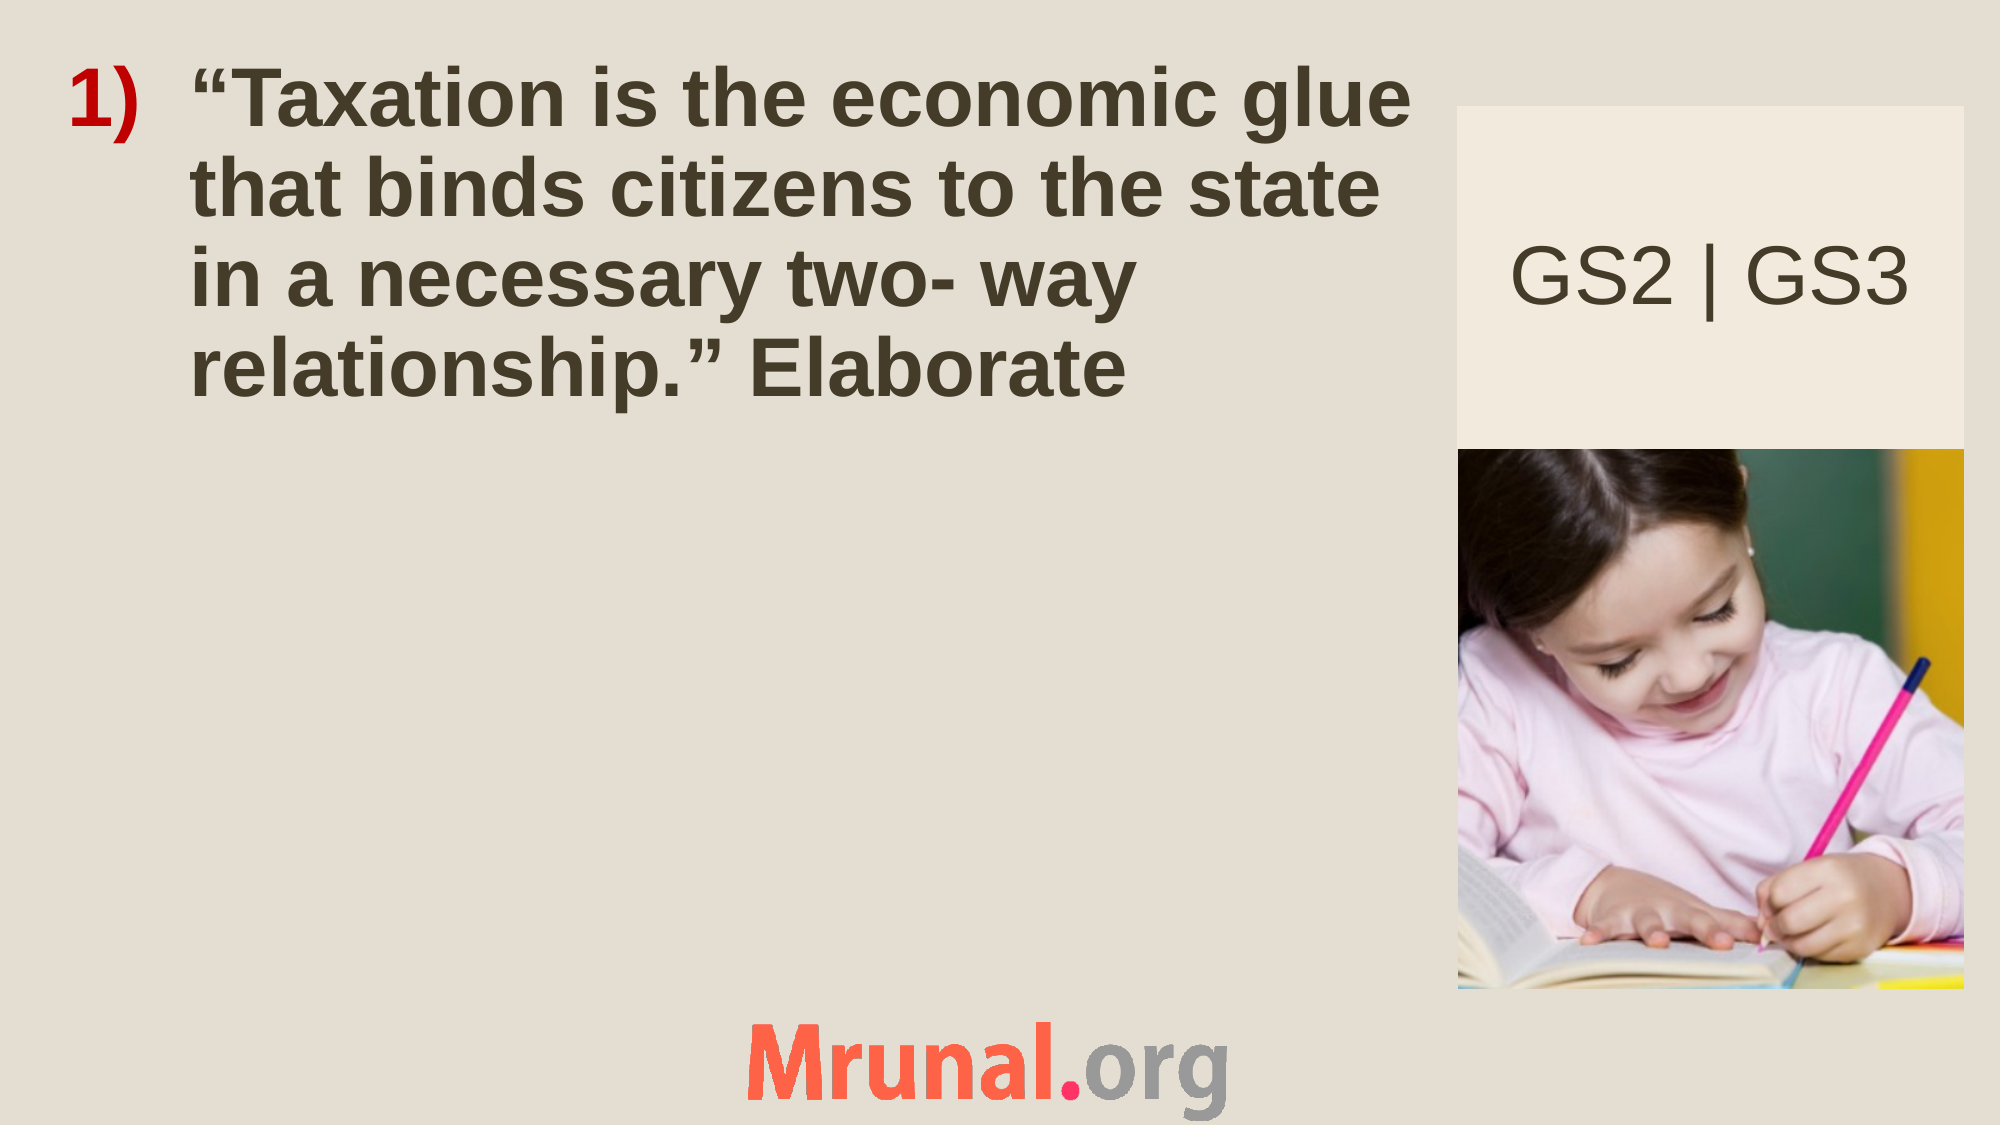

“Taxation is the economic glue that binds citizens to the state in a necessary two- way relationship.” Elaborate

# GS2 | GS3